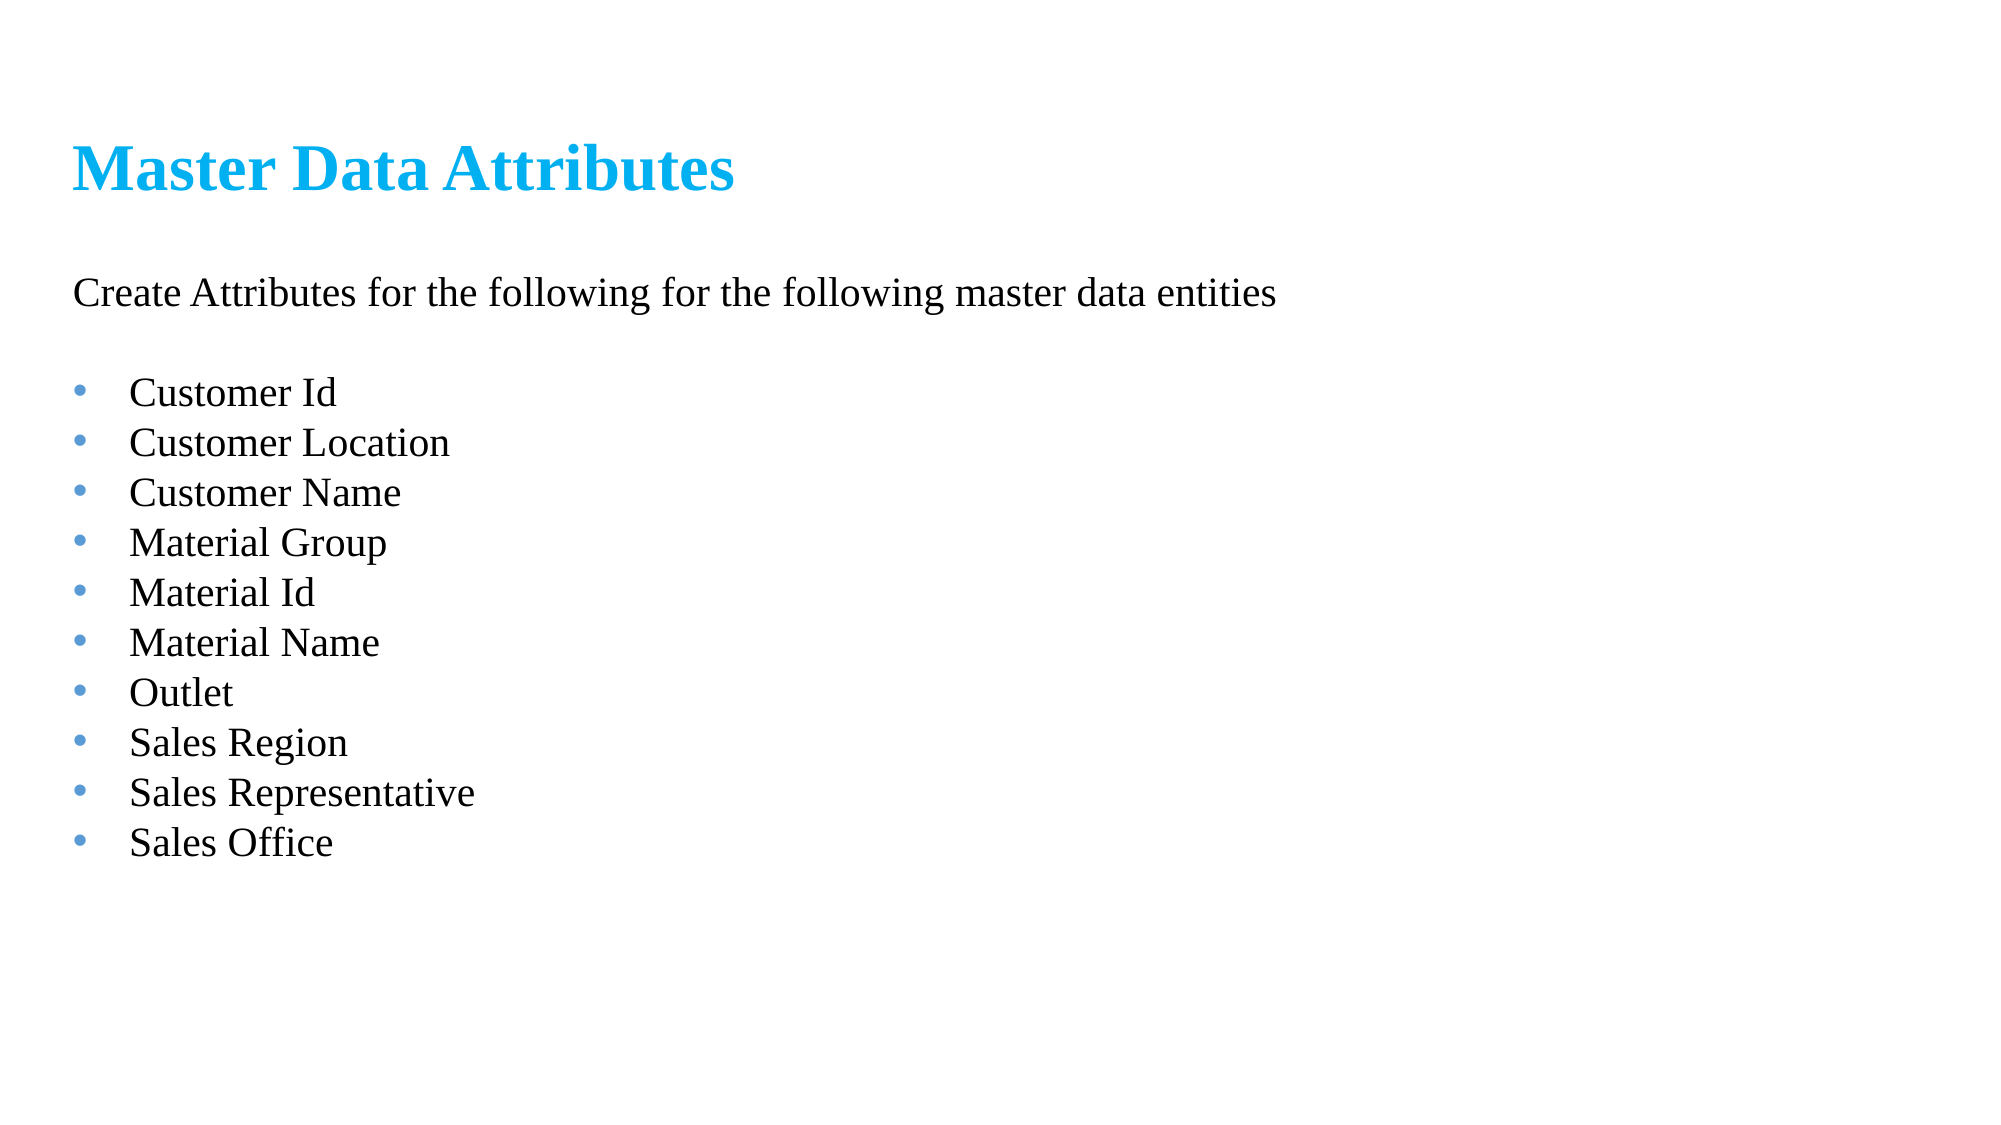

Master Data Attributes
Create Attributes for the following for the following master data entities

Customer Id
Customer Location
Customer Name
Material Group
Material Id
Material Name
Outlet
Sales Region
Sales Representative
Sales Office